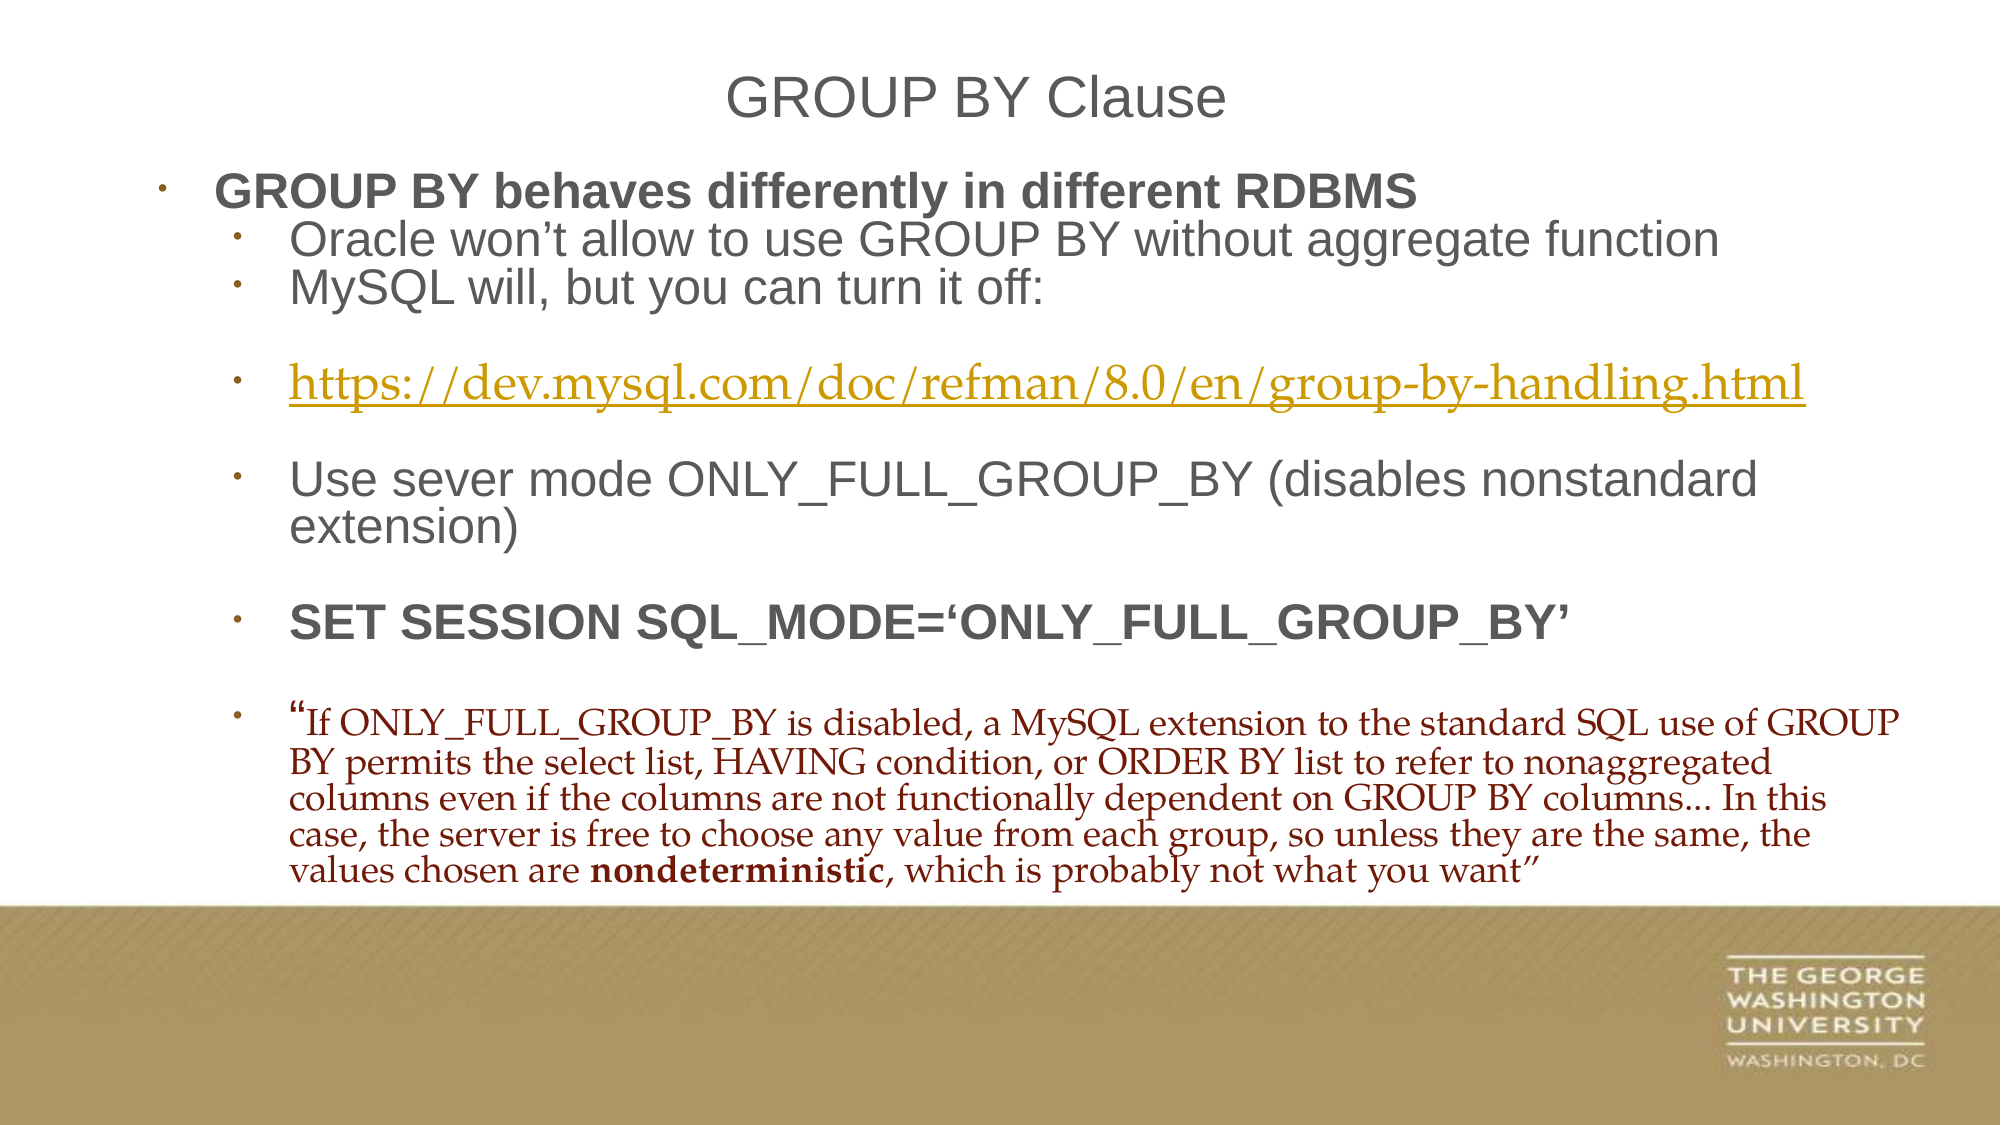

GROUP BY Clause
GROUP BY behaves differently in different RDBMS
Oracle won’t allow to use GROUP BY without aggregate function
MySQL will, but you can turn it off:

https://dev.mysql.com/doc/refman/8.0/en/group-by-handling.html

Use sever mode ONLY_FULL_GROUP_BY (disables nonstandard extension)

SET SESSION SQL_MODE=‘ONLY_FULL_GROUP_BY’

“If ONLY_FULL_GROUP_BY is disabled, a MySQL extension to the standard SQL use of GROUP BY permits the select list, HAVING condition, or ORDER BY list to refer to nonaggregated columns even if the columns are not functionally dependent on GROUP BY columns... In this case, the server is free to choose any value from each group, so unless they are the same, the values chosen are nondeterministic, which is probably not what you want”